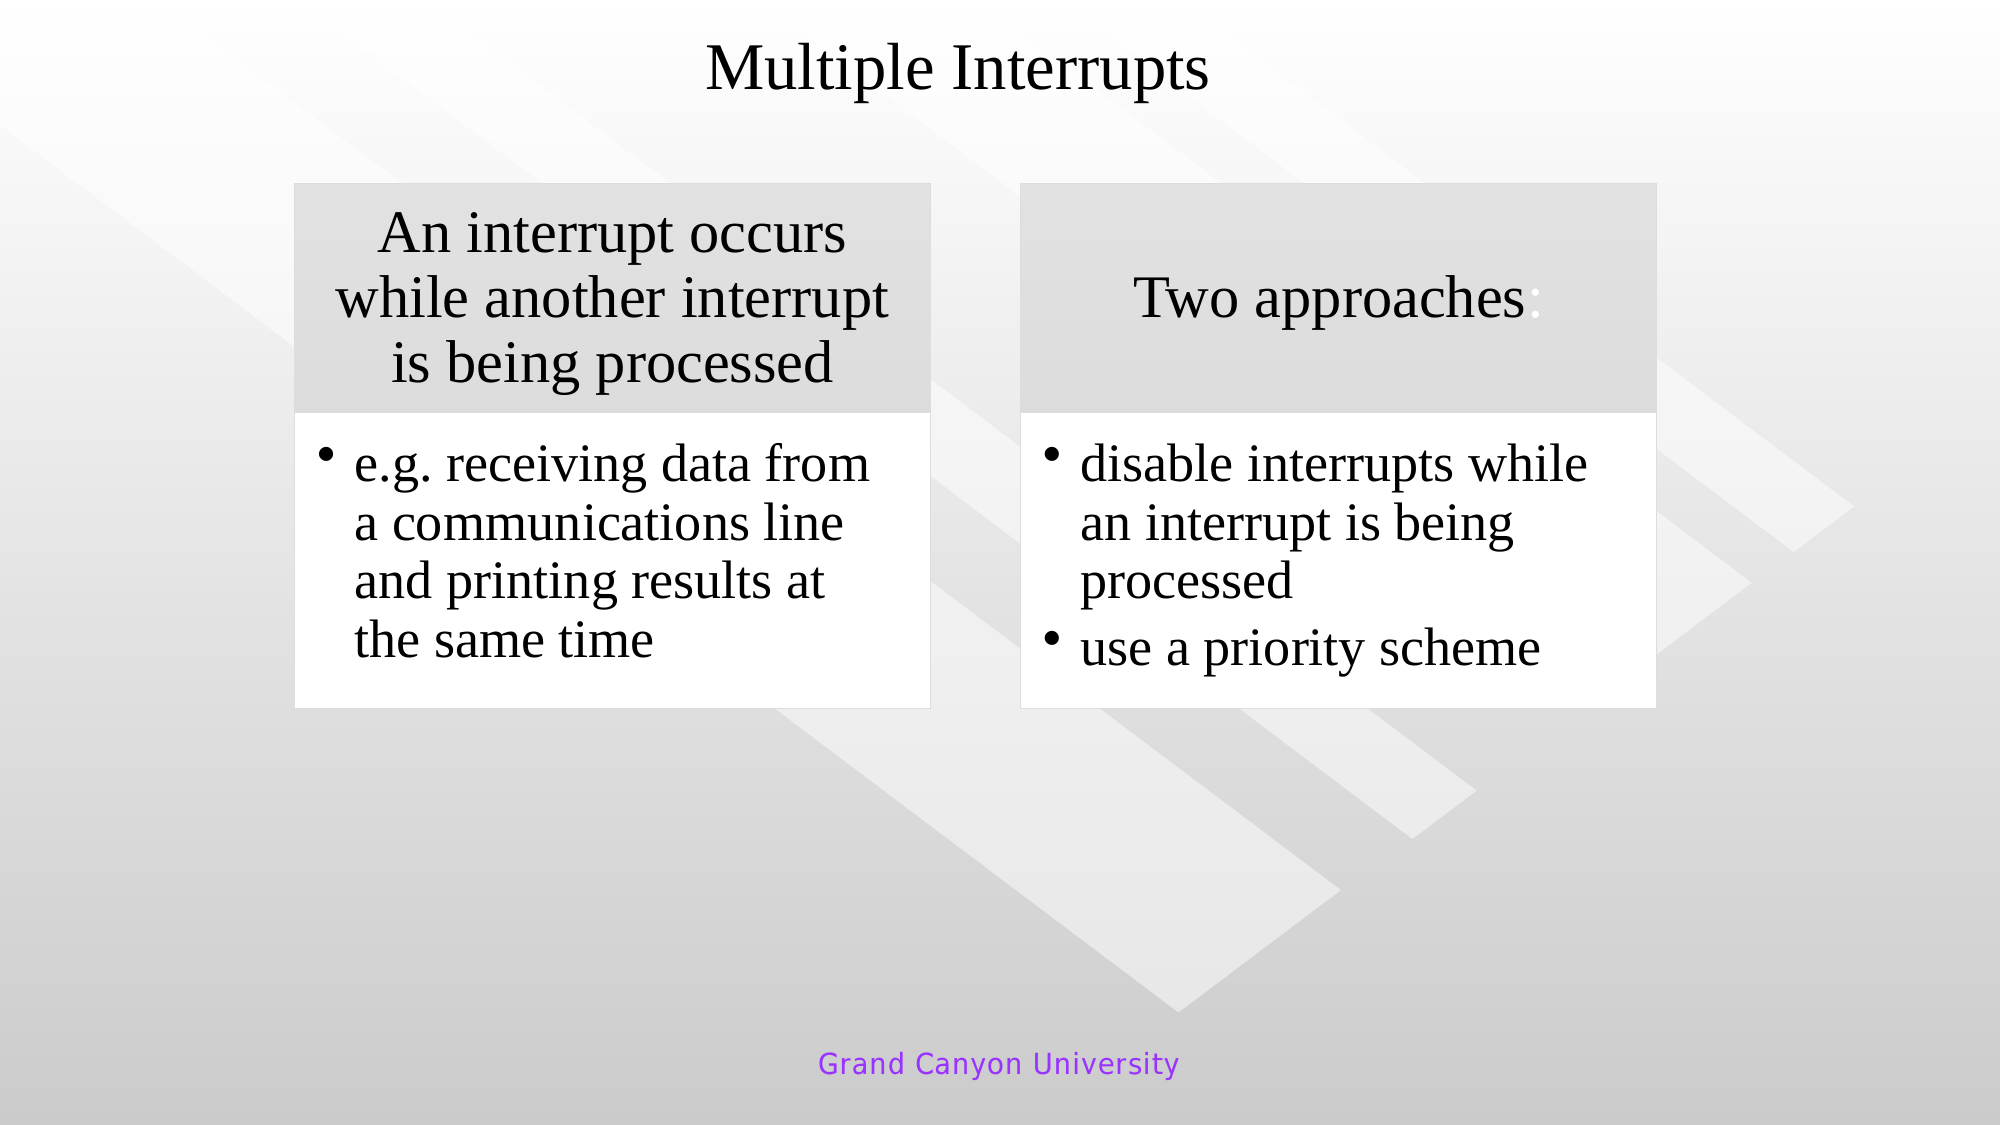

# Multiple Interrupts
An interrupt occurs while another interrupt is being processed
e.g. receiving data from a communications line and printing results at the same time
Two approaches:
disable interrupts while an interrupt is being processed
use a priority scheme
Grand Canyon University